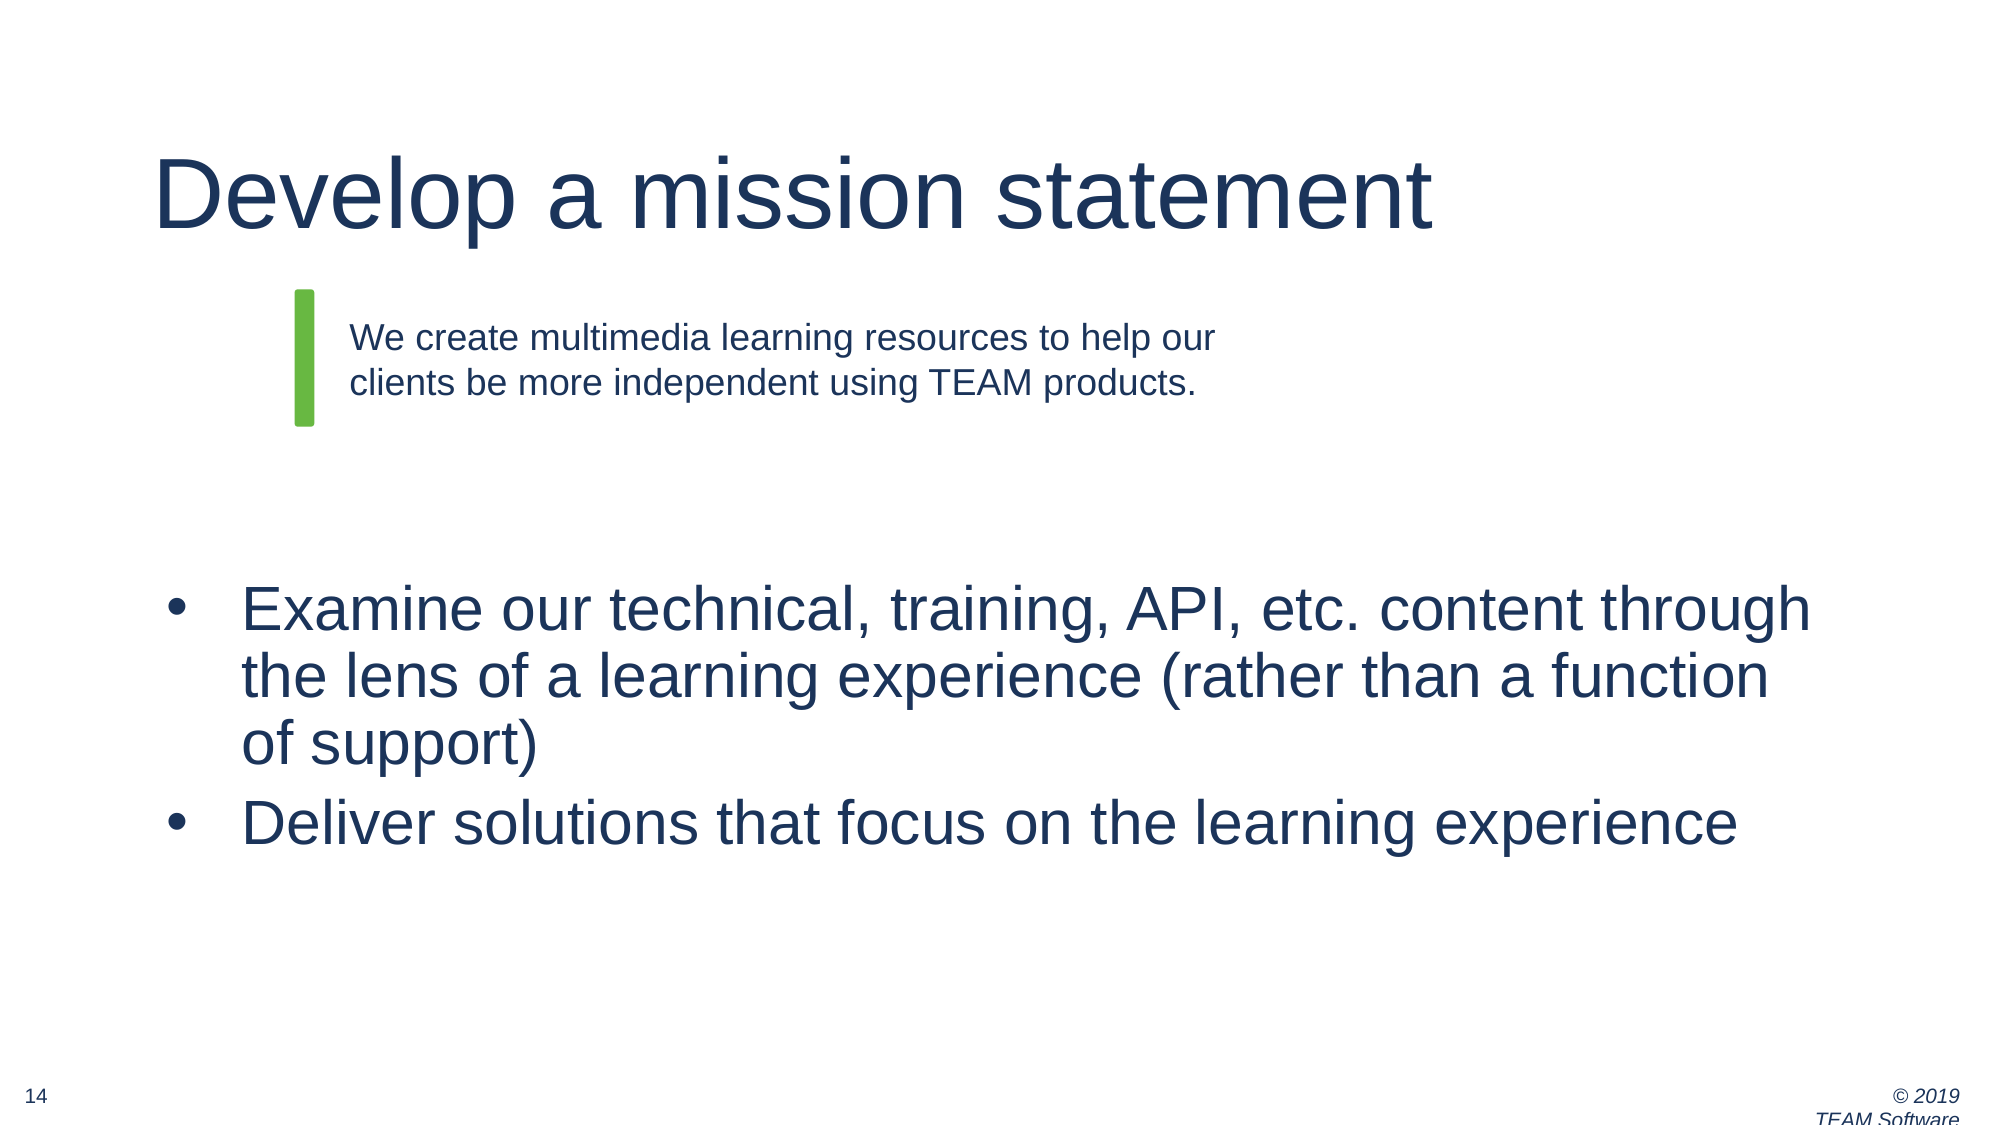

# Develop a mission statement

We create multimedia learning resources to help our clients be more independent using TEAM products.
Examine our technical, training, API, etc. content through the lens of a learning experience (rather than a function of support)
Deliver solutions that focus on the learning experience

14